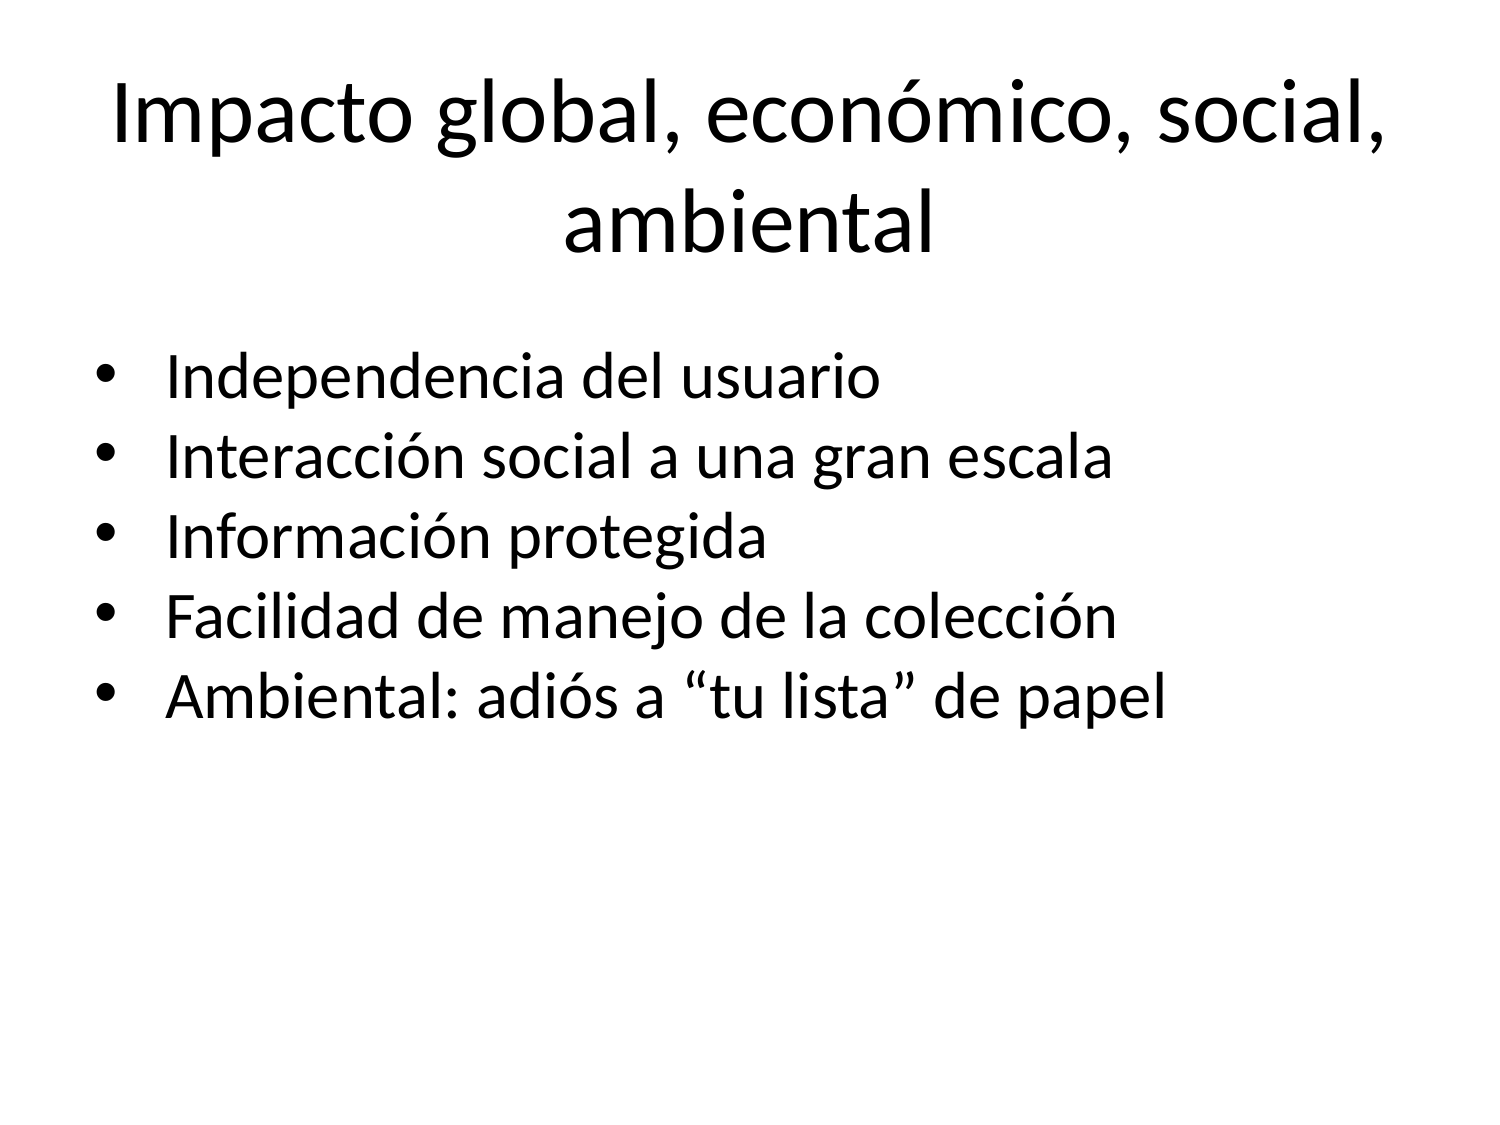

# Impacto global, económico, social, ambiental
Independencia del usuario
Interacción social a una gran escala
Información protegida
Facilidad de manejo de la colección
Ambiental: adiós a “tu lista” de papel